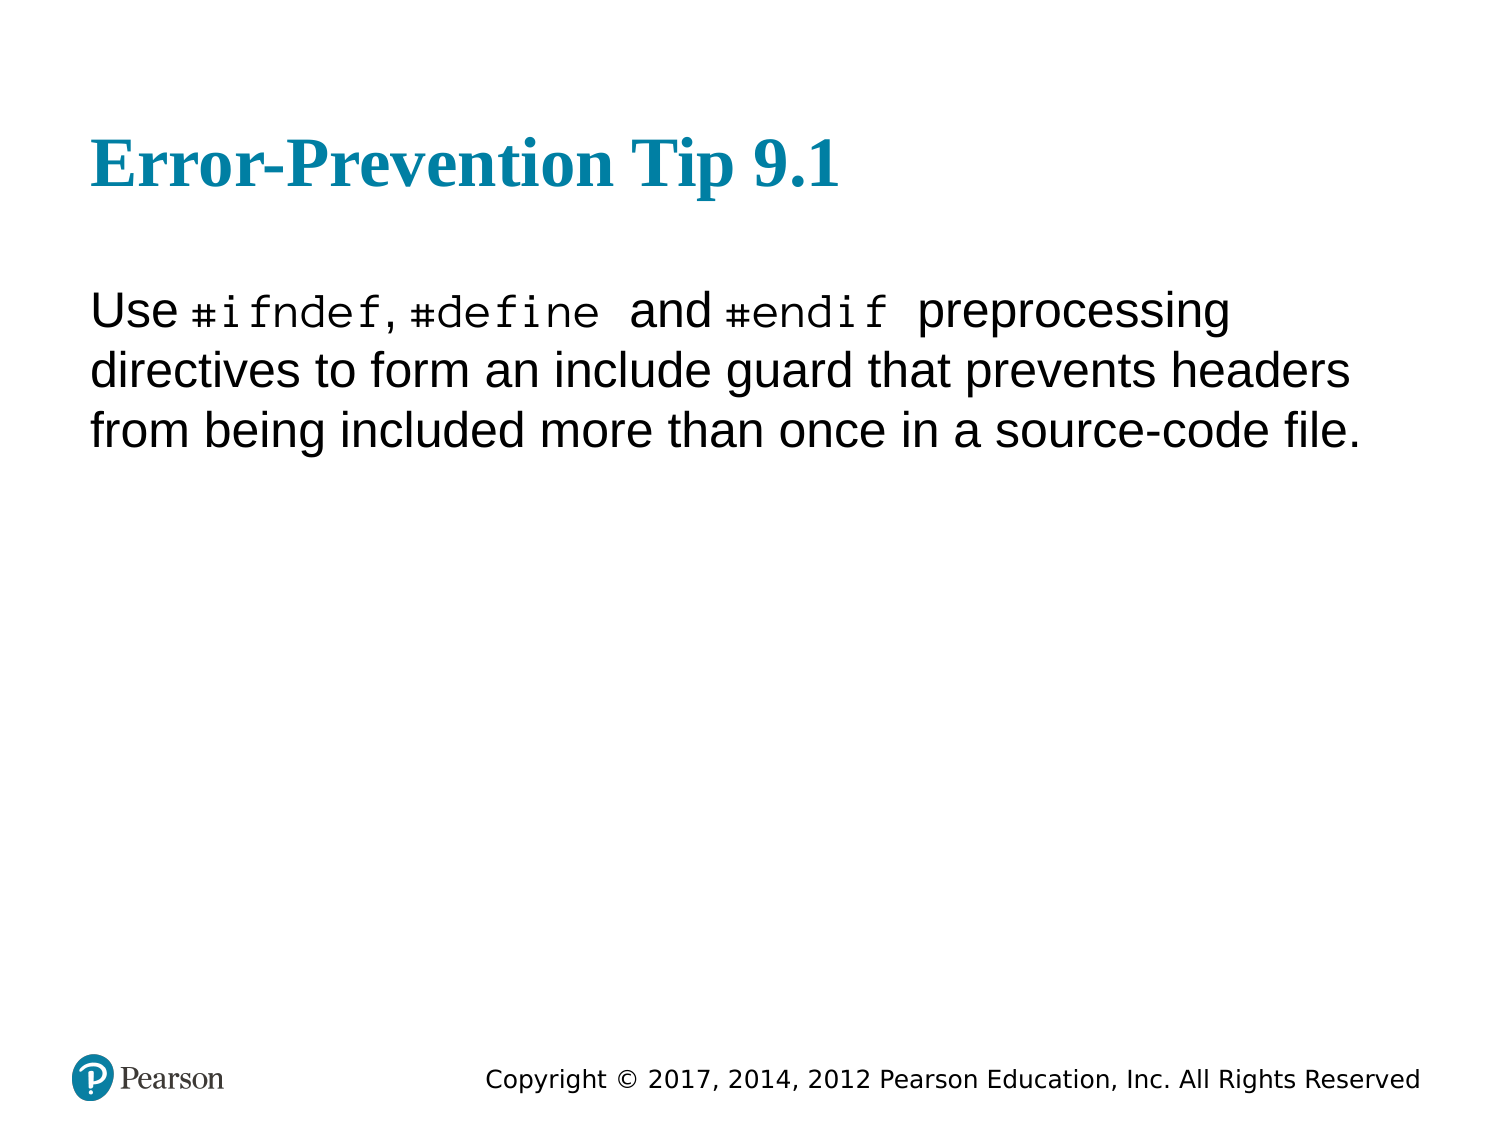

# Error-Prevention Tip 9.1
Use #ifndef, #define and #endif preprocessing directives to form an include guard that prevents headers from being included more than once in a source-code file.